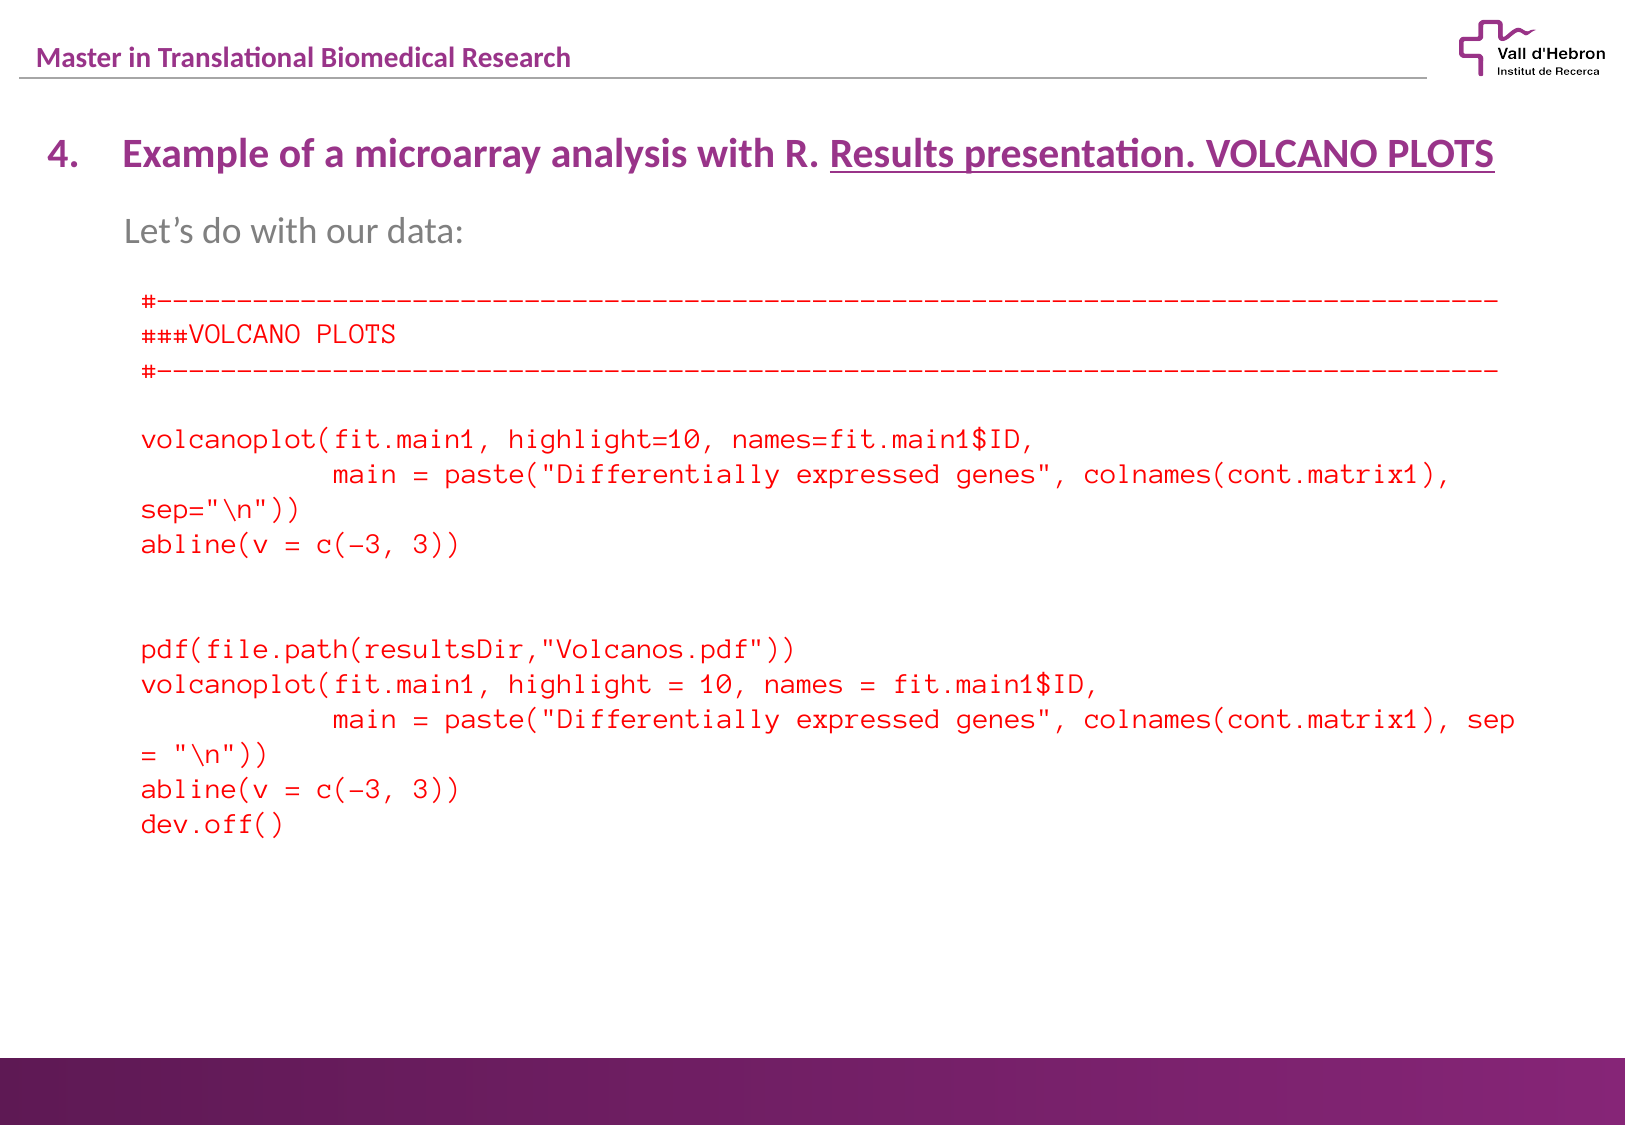

Example of a microarray analysis with R. Results presentation. VOLCANO PLOTS
Let’s do with our data:
#------------------------------------------------------------------------------------
###VOLCANO PLOTS
#------------------------------------------------------------------------------------

volcanoplot(fit.main1, highlight=10, names=fit.main1$ID,
            main = paste("Differentially expressed genes", colnames(cont.matrix1), sep="\n"))
abline(v = c(-3, 3))

pdf(file.path(resultsDir,"Volcanos.pdf"))
volcanoplot(fit.main1, highlight = 10, names = fit.main1$ID,
            main = paste("Differentially expressed genes", colnames(cont.matrix1), sep = "\n"))
abline(v = c(-3, 3))
dev.off()